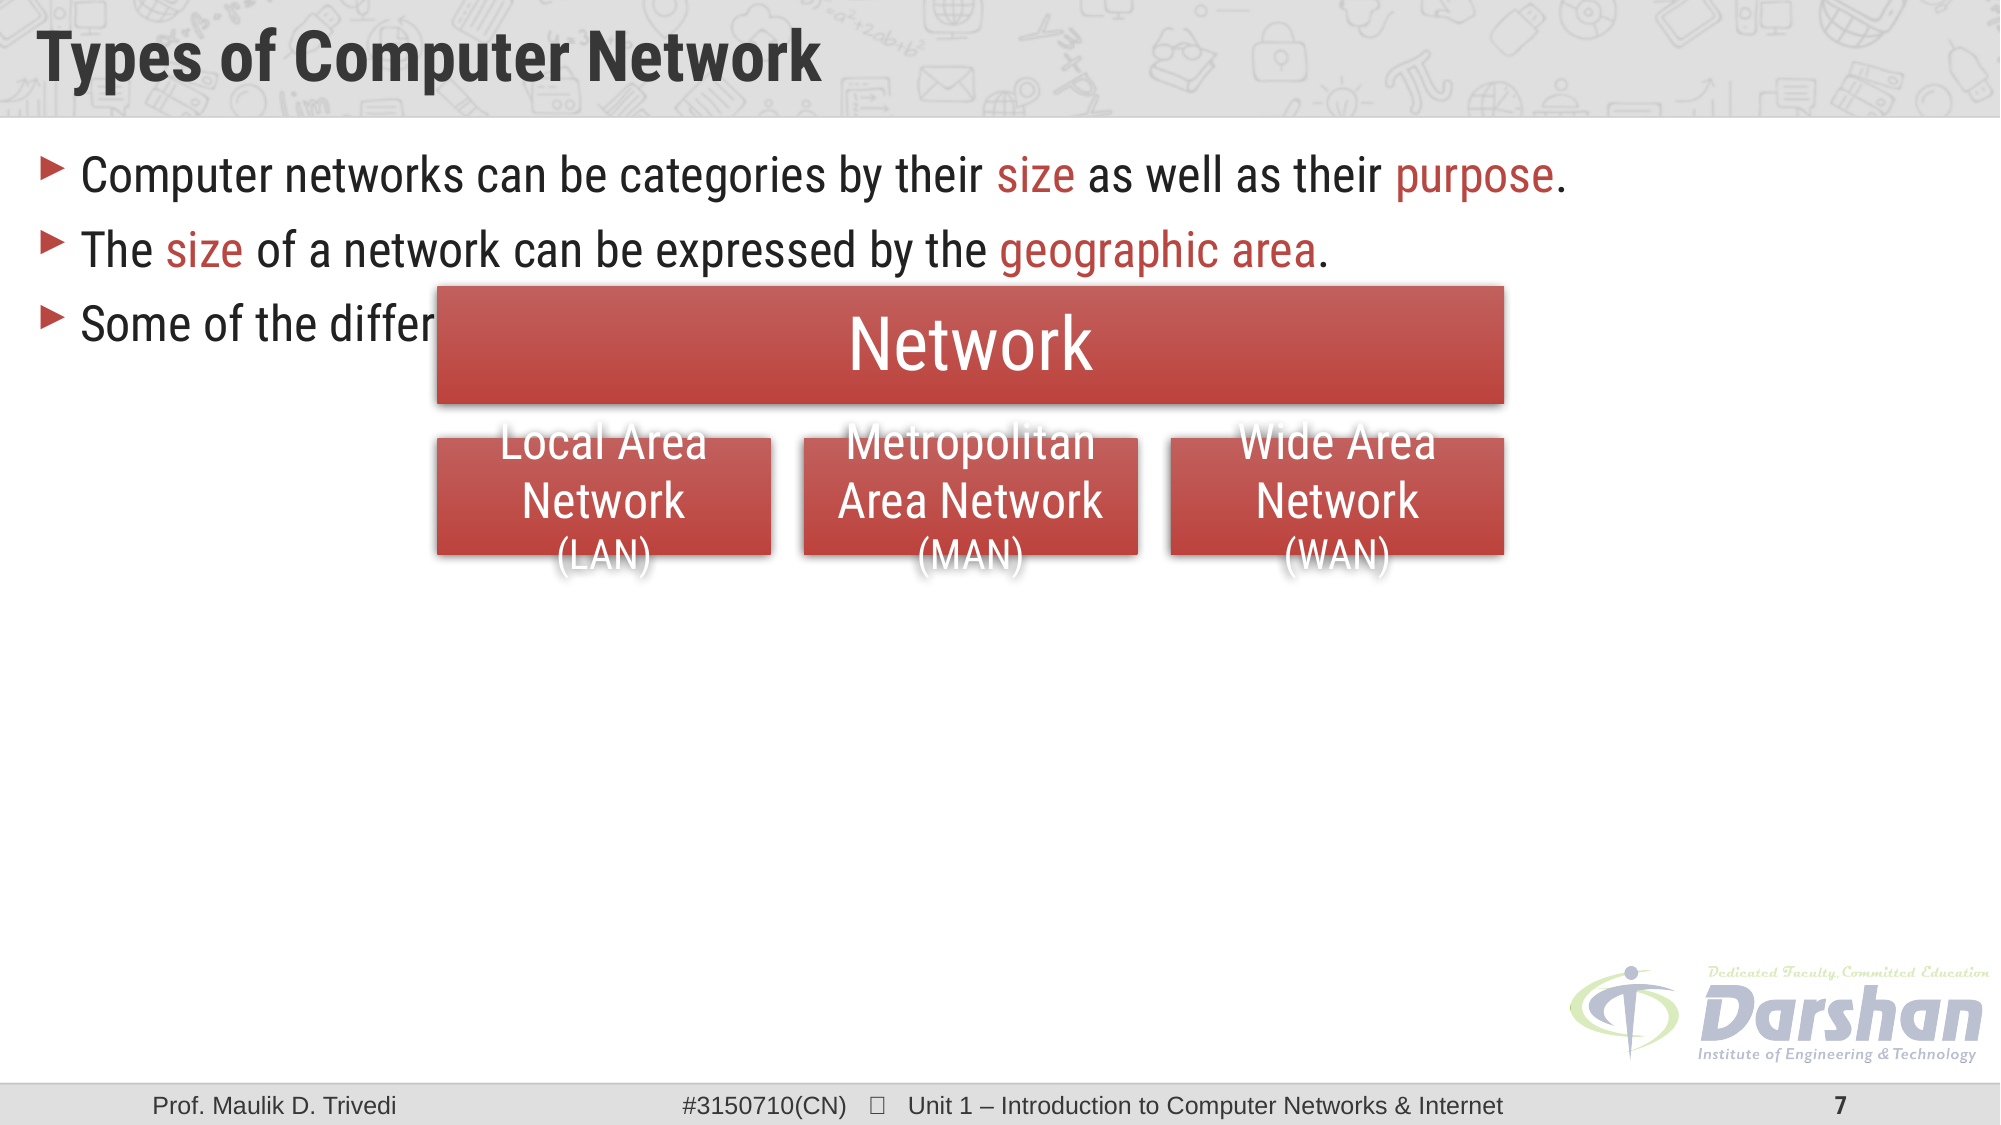

# Types of Computer Network
Computer networks can be categories by their size as well as their purpose.
The size of a network can be expressed by the geographic area.
Some of the different networks based on size are:
Network
Local Area Network
(LAN)
Metropolitan Area Network
(MAN)
Wide Area Network
(WAN)